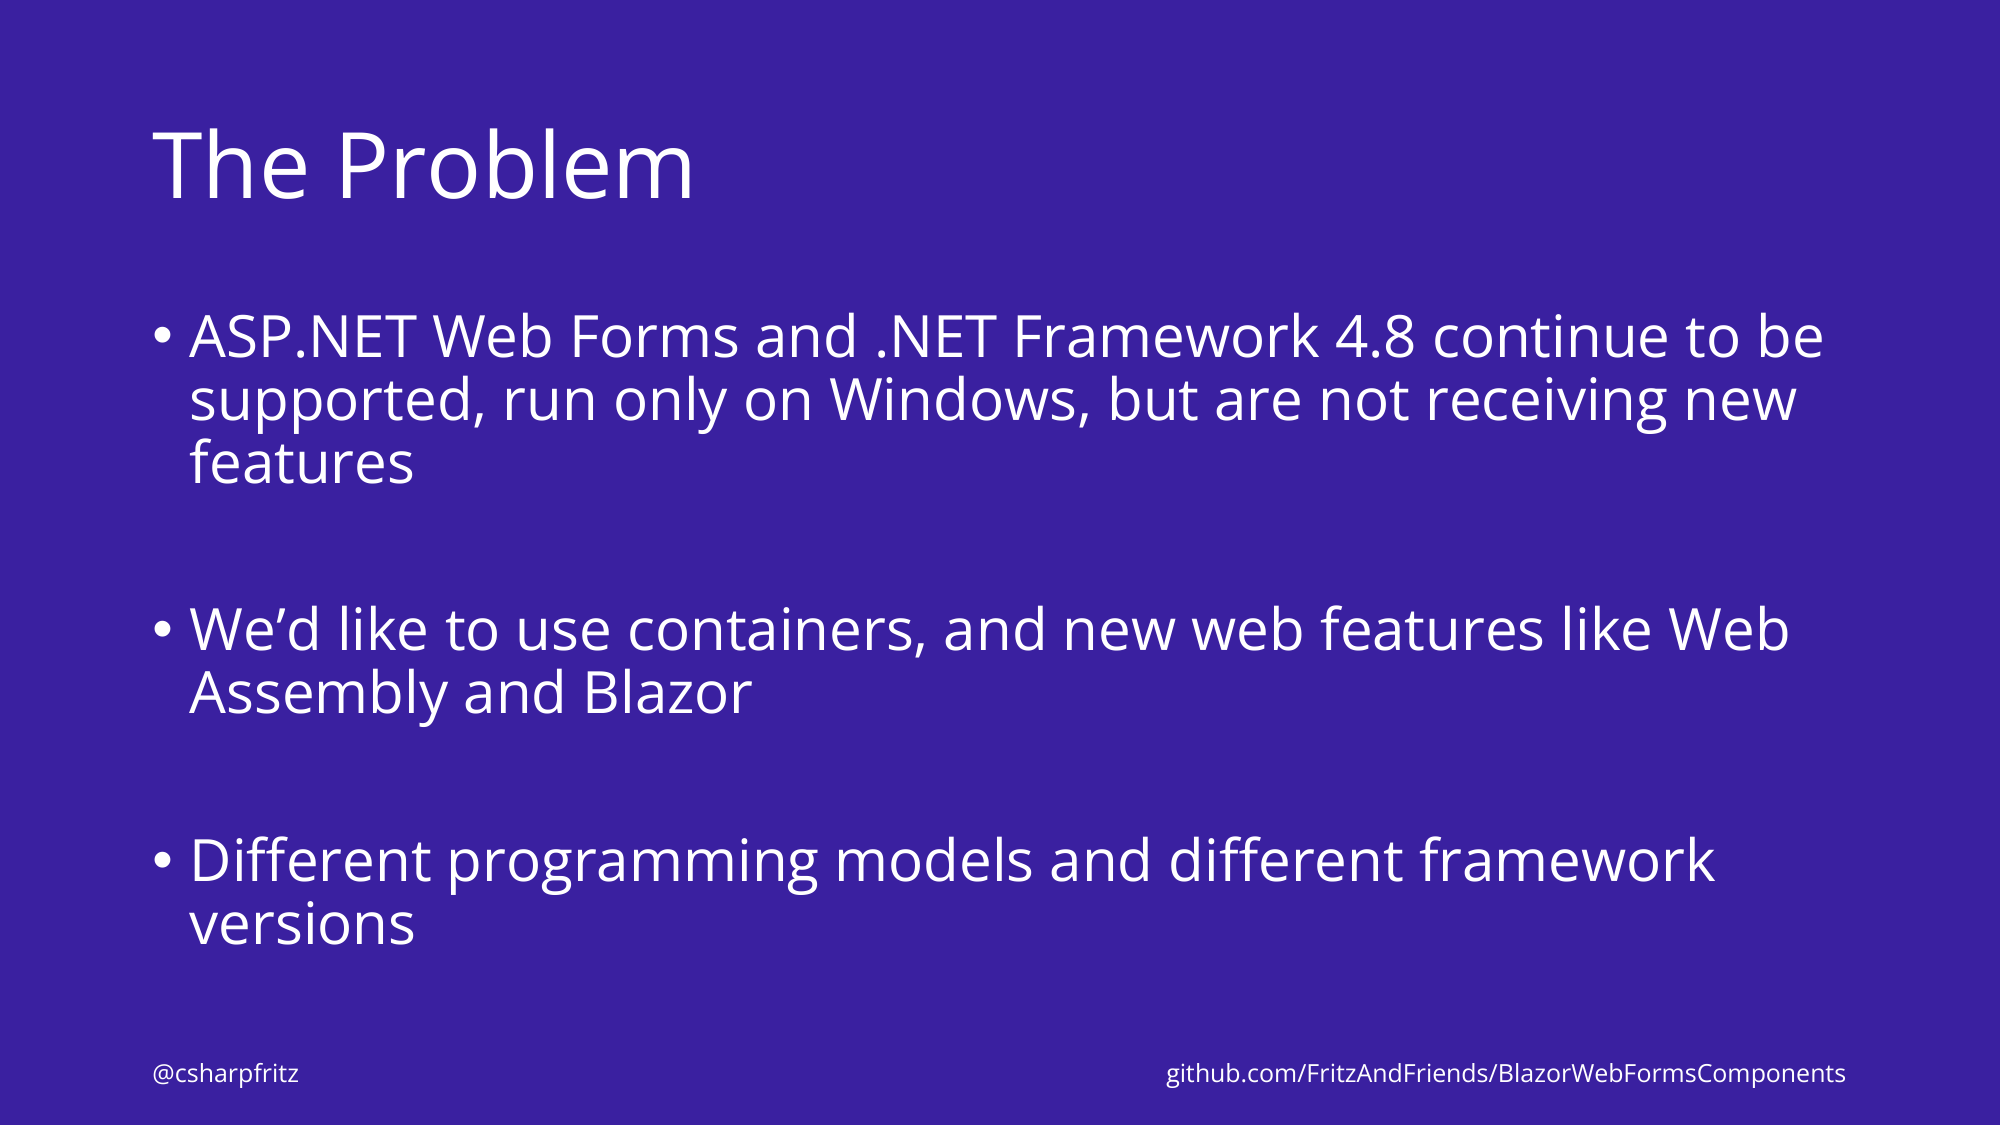

# The Problem
ASP.NET Web Forms and .NET Framework 4.8 continue to be supported, run only on Windows, but are not receiving new features

We’d like to use containers, and new web features like Web Assembly and Blazor

Different programming models and different framework versions
@csharpfritz
github.com/FritzAndFriends/BlazorWebFormsComponents